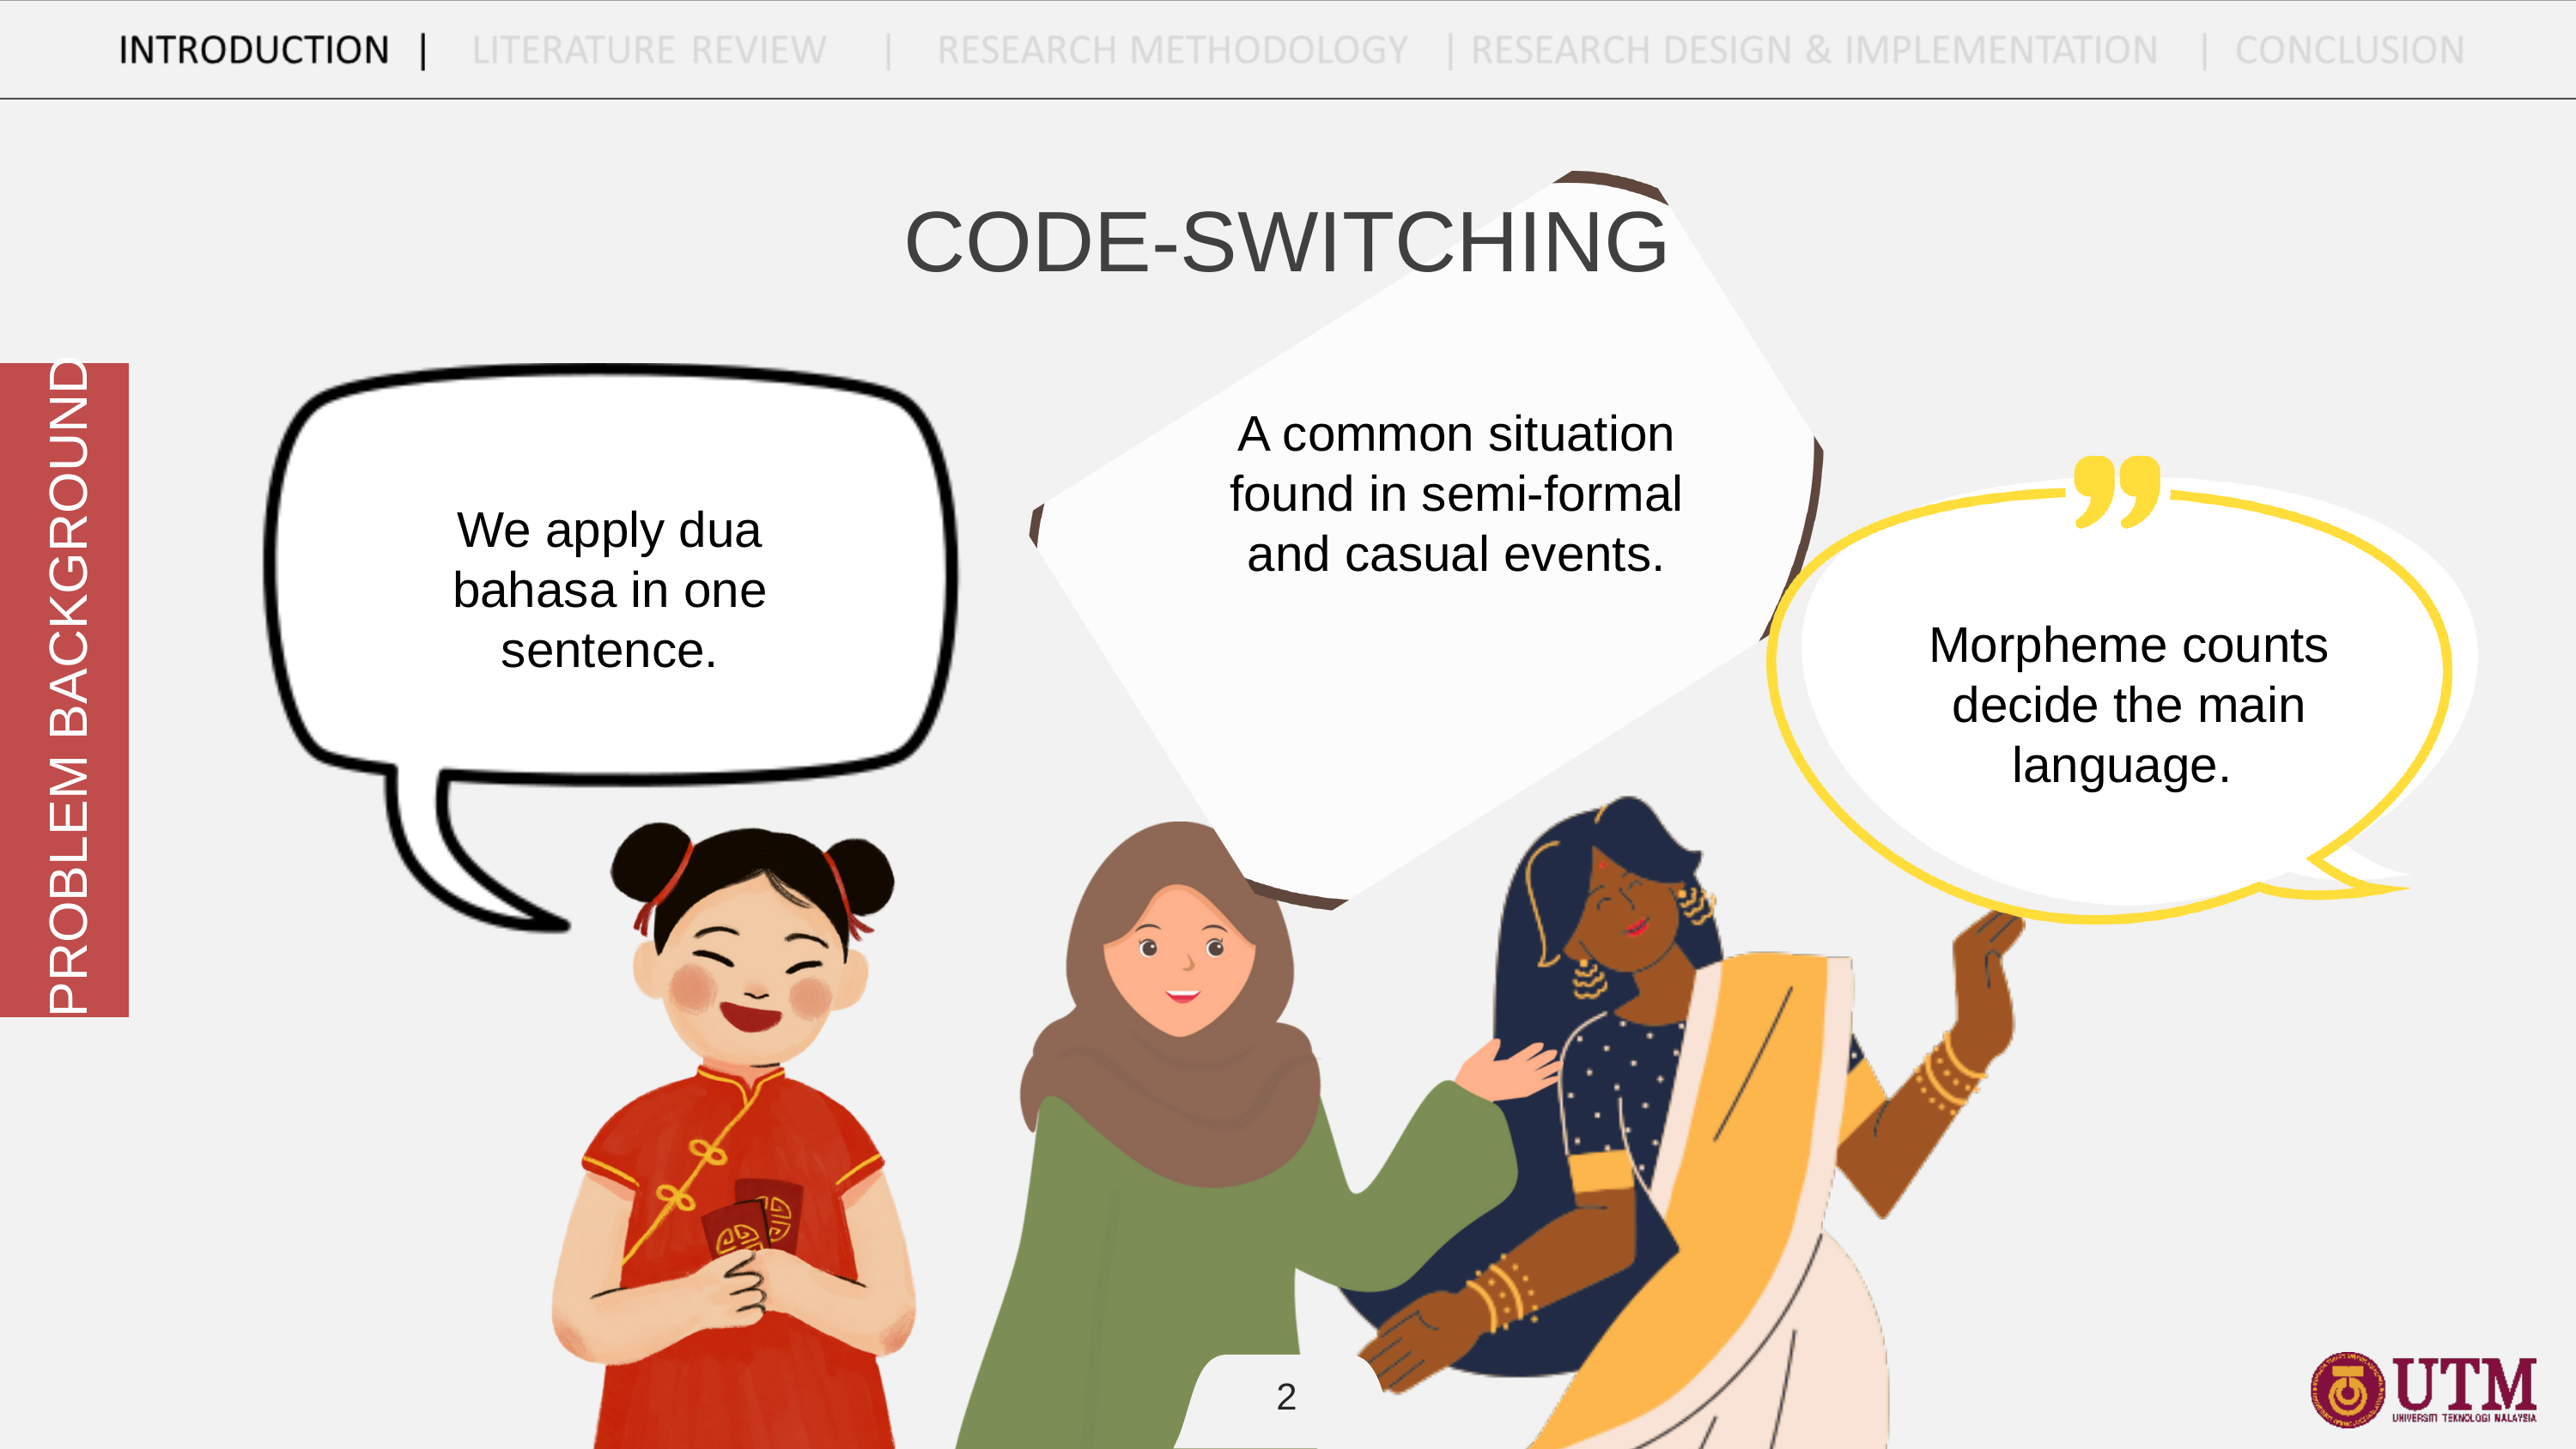

CODE-SWITCHING

A common situation found in semi-formal and casual events.

We apply dua bahasa in one sentence.
Morpheme counts decide the main language.
PROBLEM BACKGROUND

2